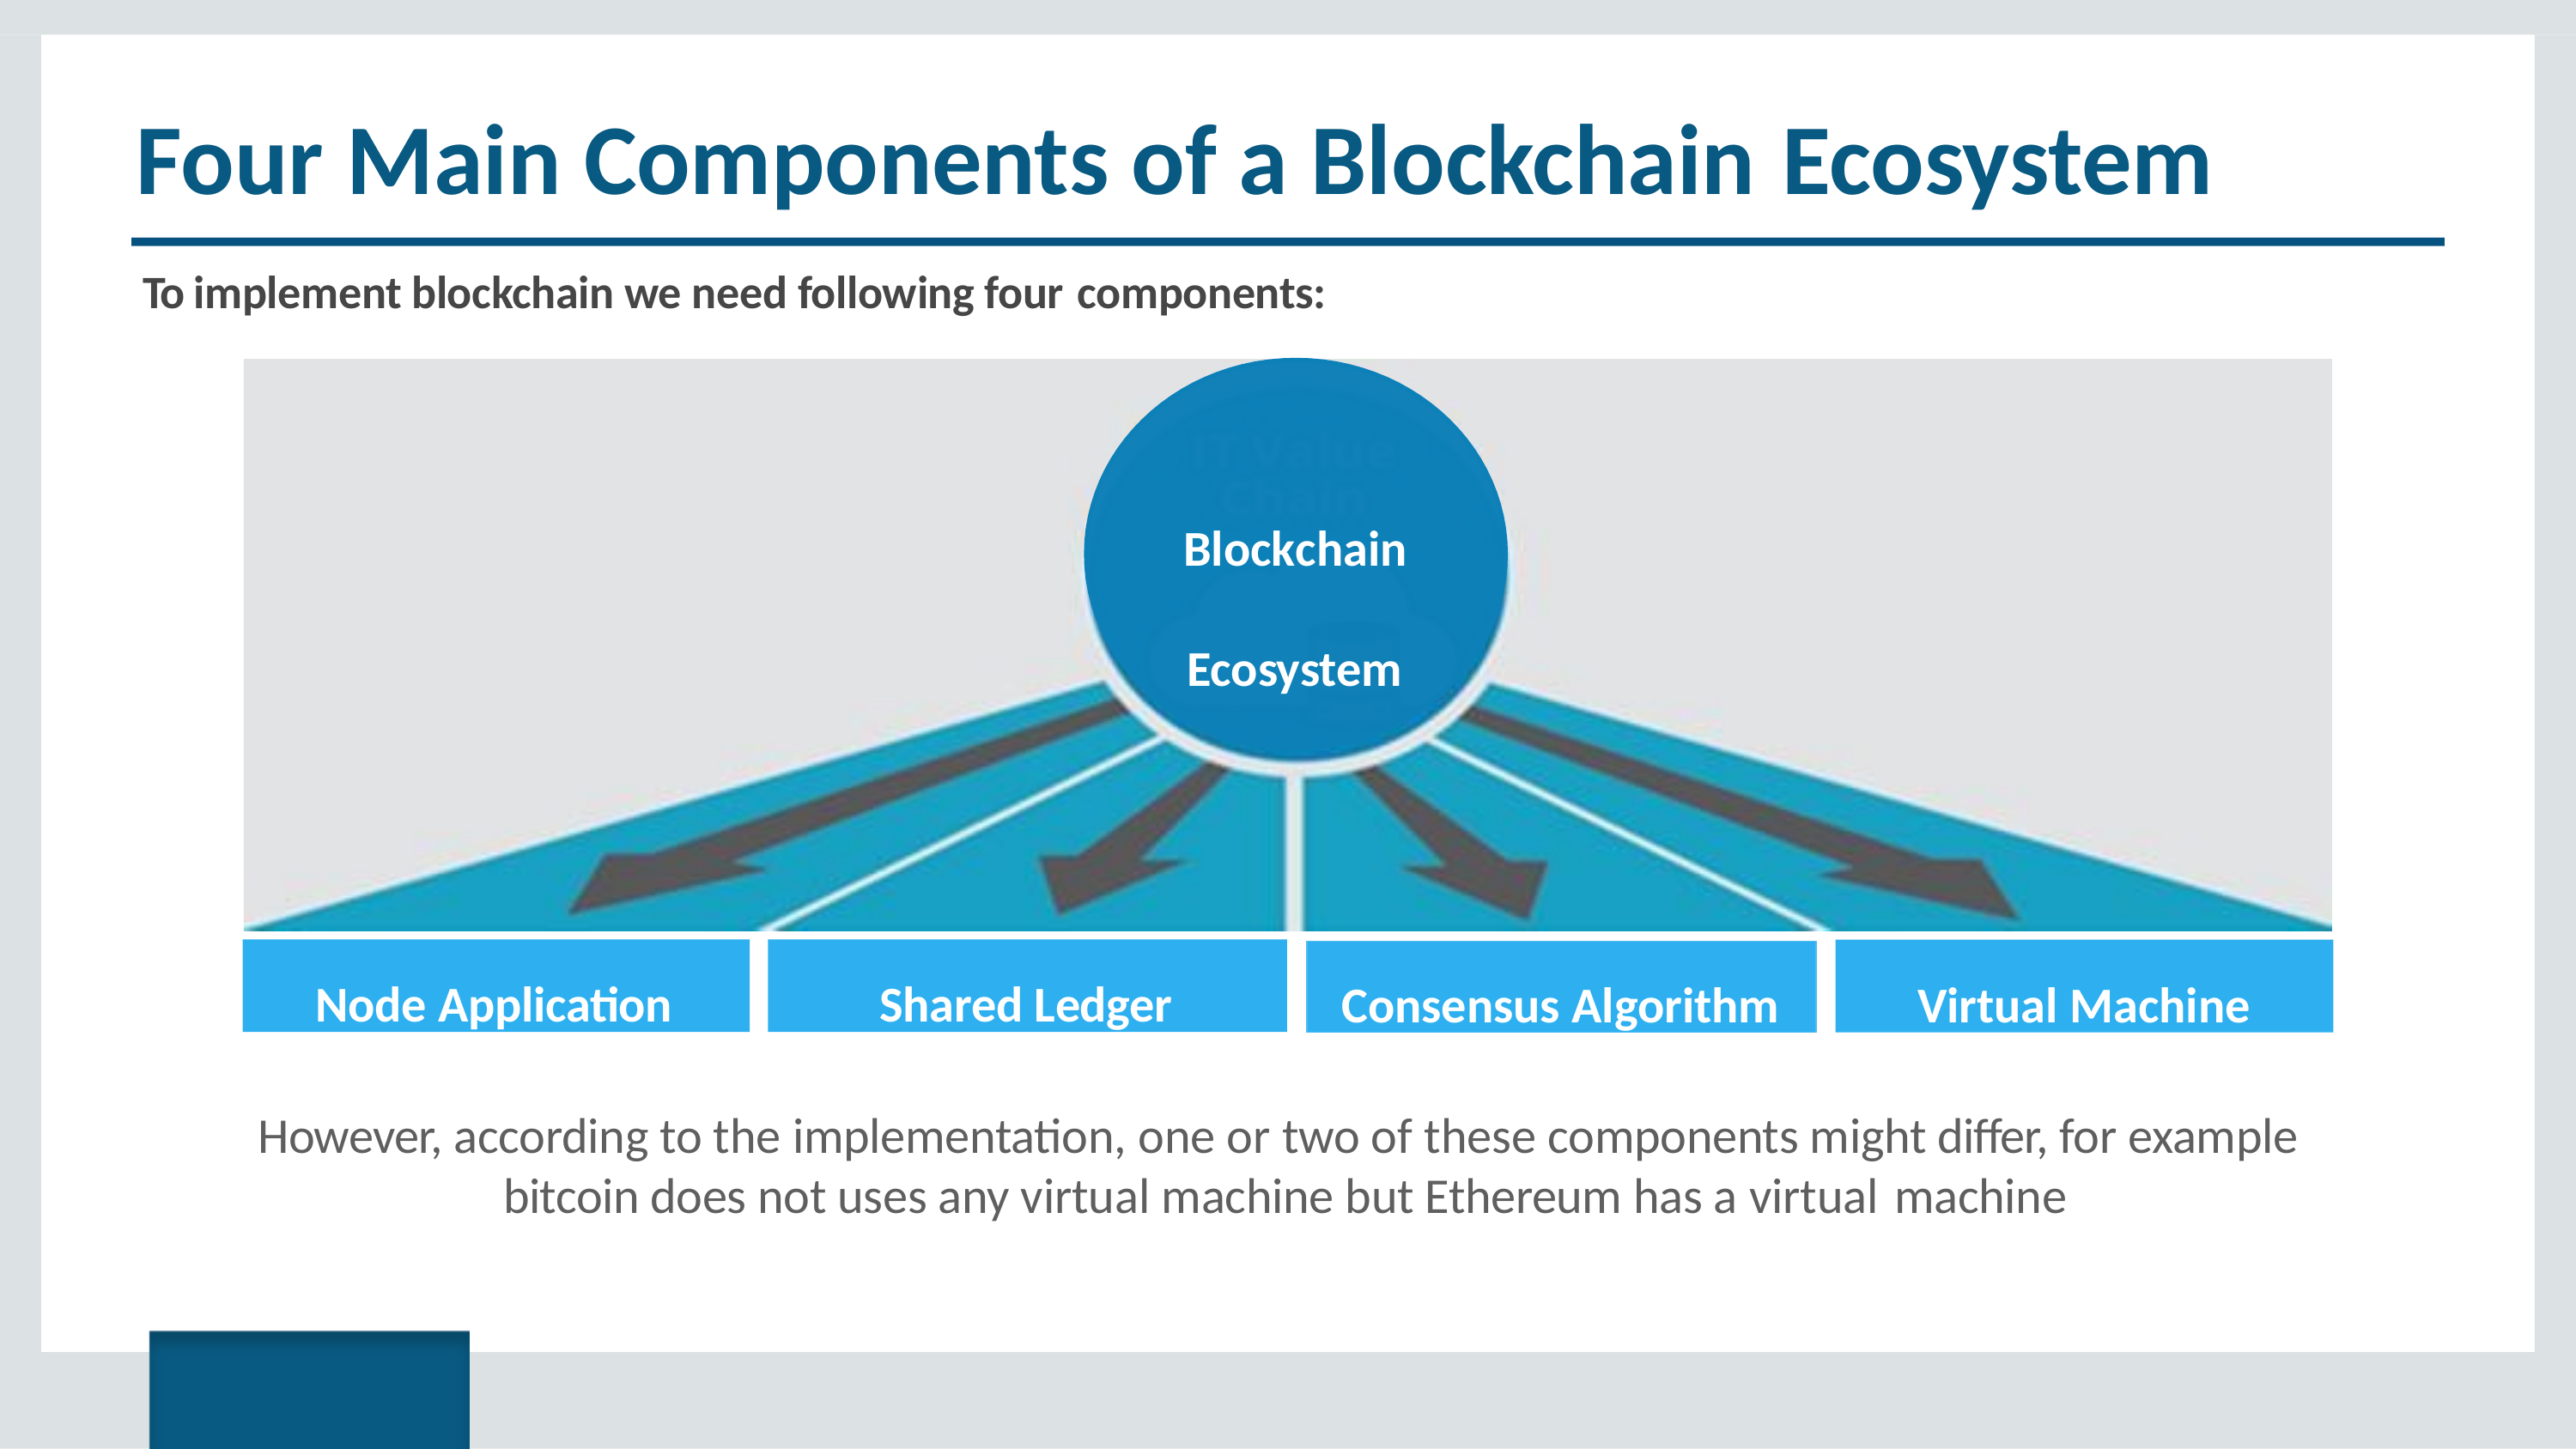

# Four Main Components of a Blockchain Ecosystem

To implement blockchain we need following four components:

Blockchain  Ecosystem
Shared Ledger
Node Application
Virtual Machine
Consensus Algorithm
However, according to the implementation, one or two of these components might differ, for example  bitcoin does not uses any virtual machine but Ethereum has a virtual machine